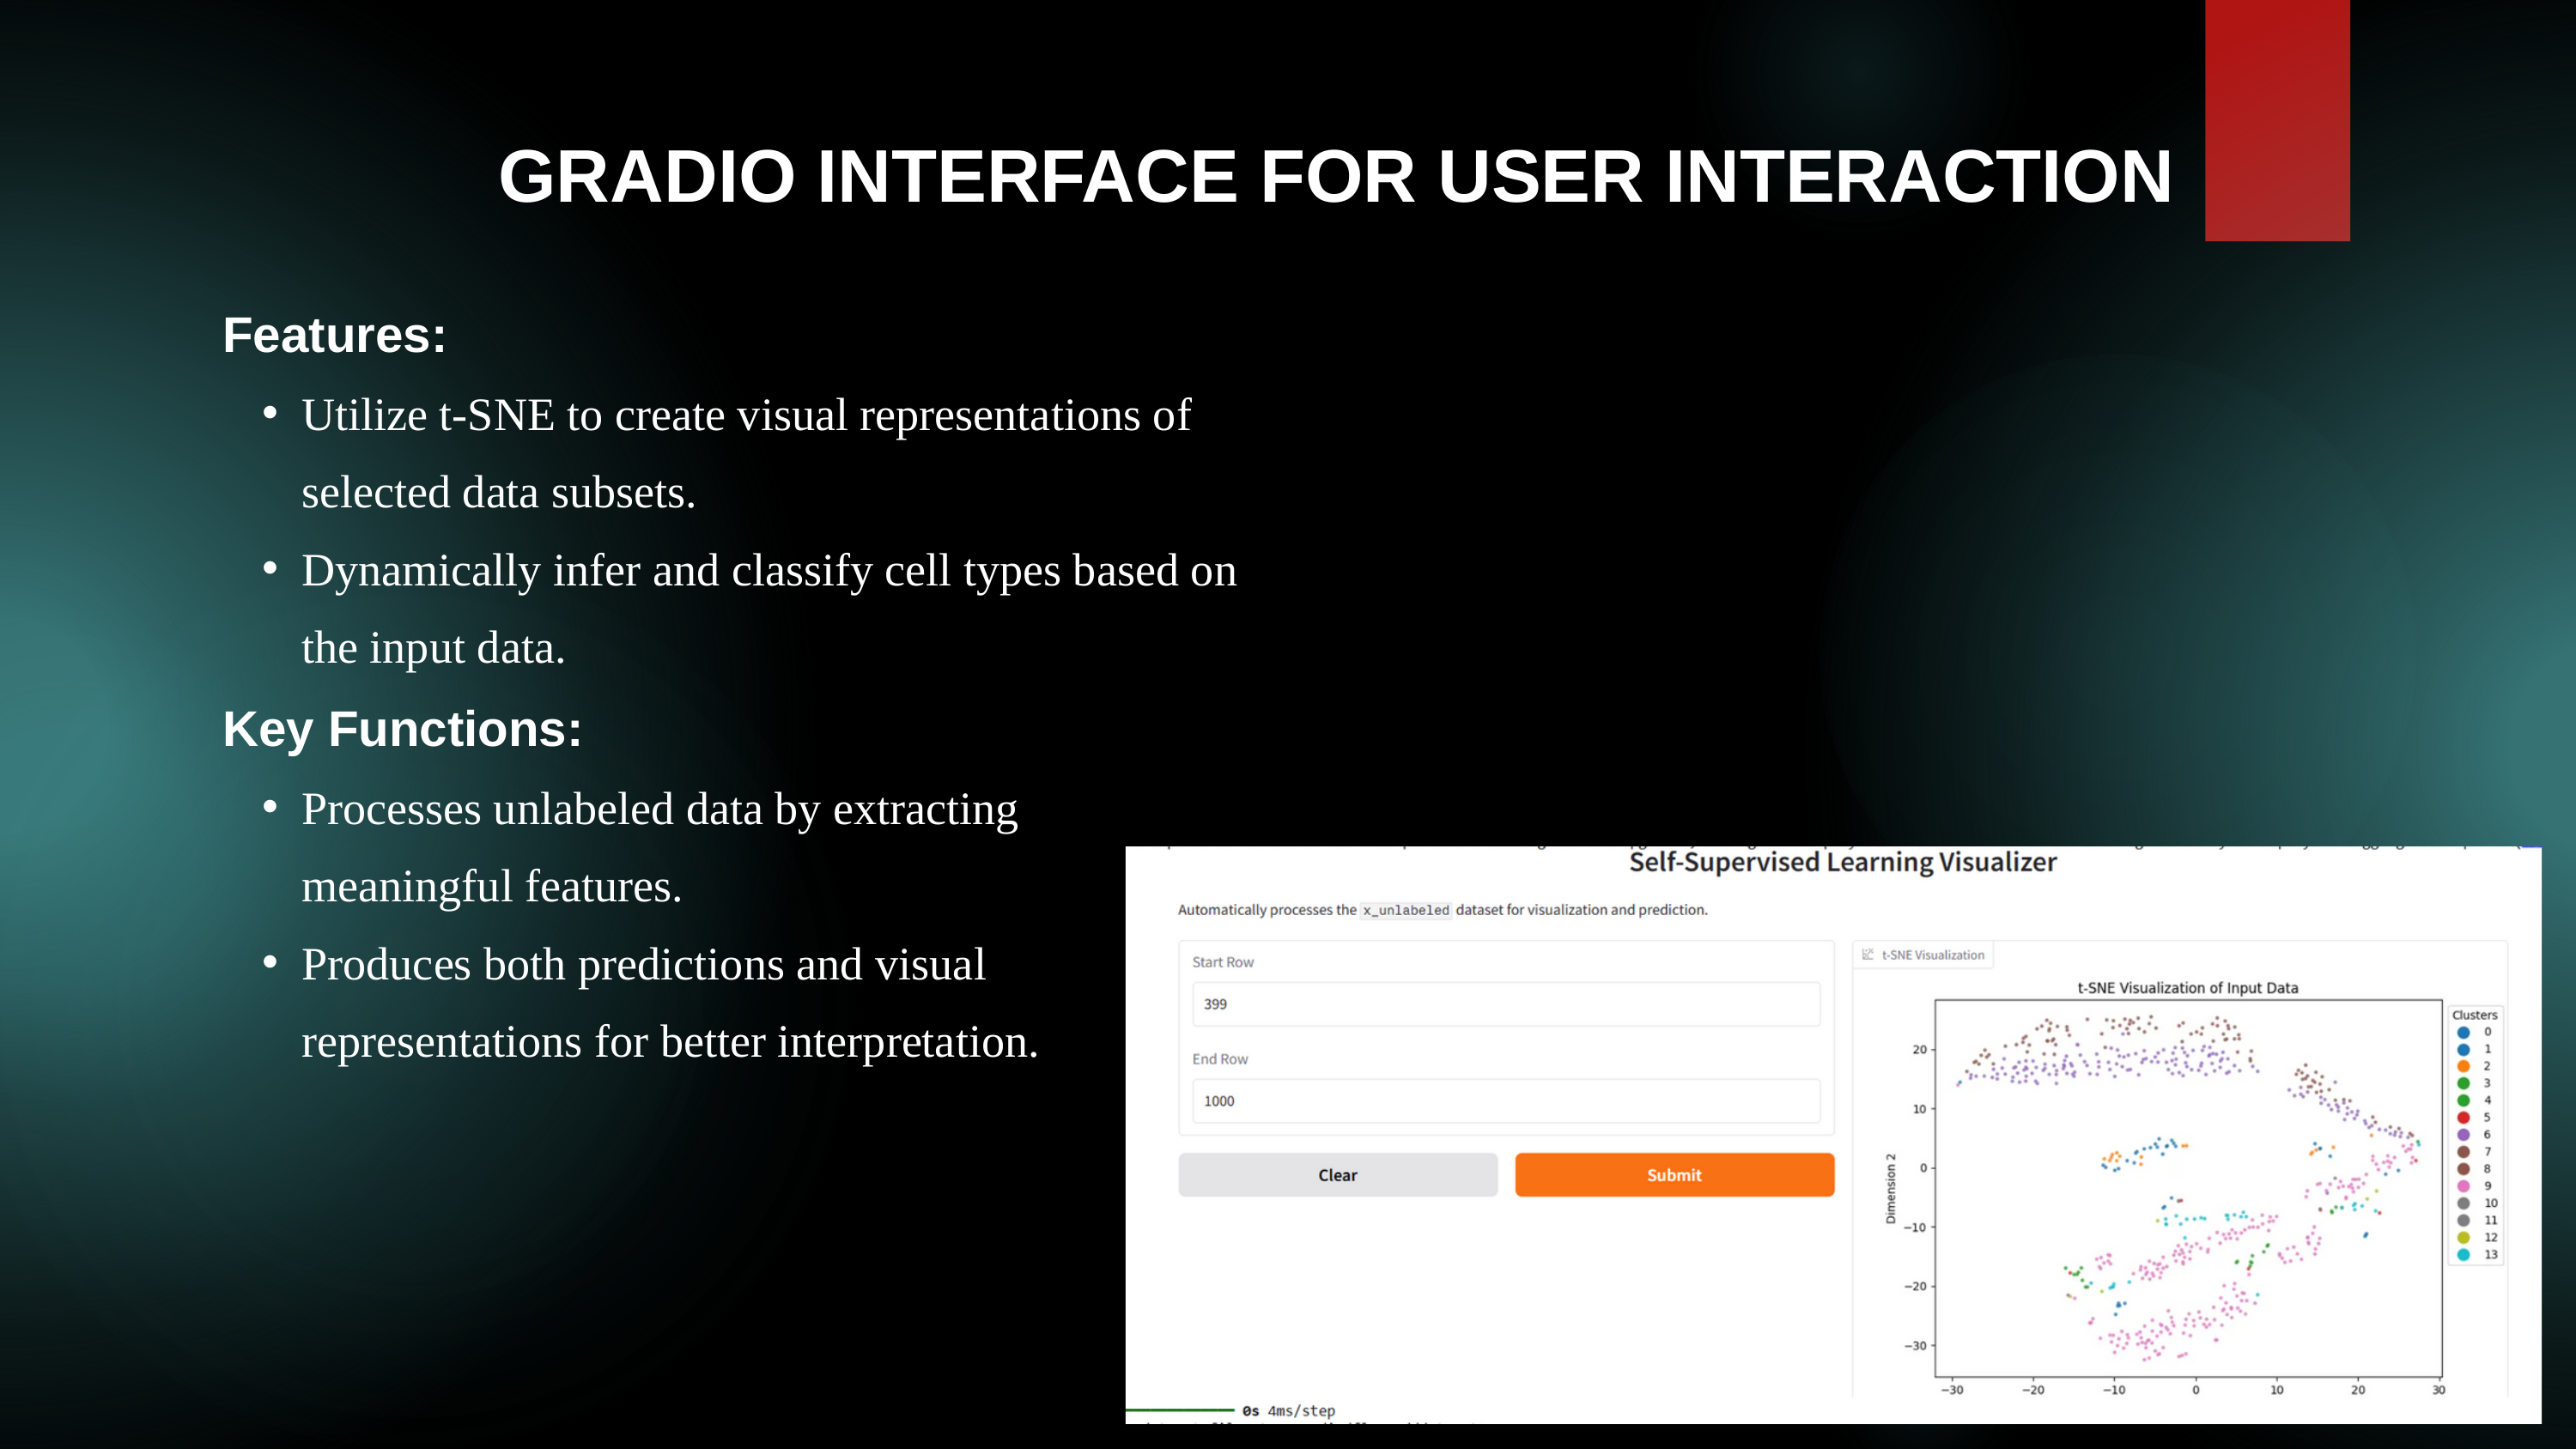

GRADIO INTERFACE FOR USER INTERACTION

Features:
Utilize t-SNE to create visual representations of selected data subsets.
Dynamically infer and classify cell types based on the input data.
Key Functions:
Processes unlabeled data by extracting meaningful features.
Produces both predictions and visual representations for better interpretation.